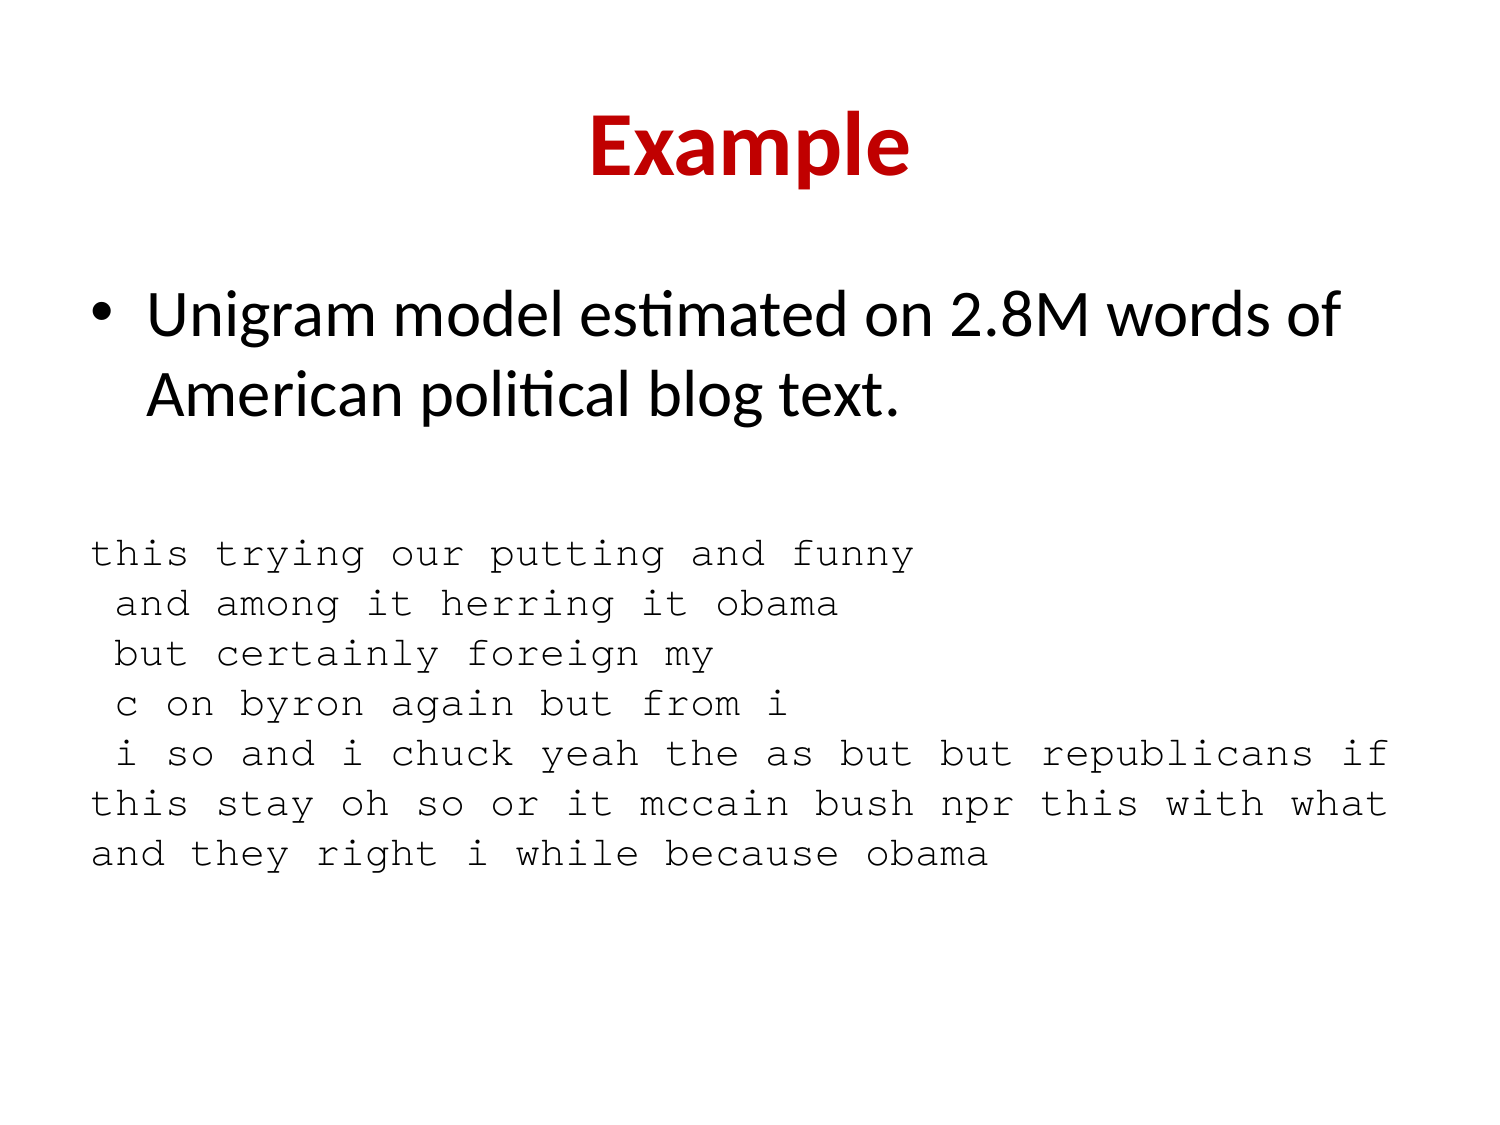

# Example
Unigram model estimated on 2.8M words of American political blog text.

this trying our putting and funny
 and among it herring it obama
 but certainly foreign my
 c on byron again but from i
 i so and i chuck yeah the as but but republicans if this stay oh so or it mccain bush npr this with what and they right i while because obama